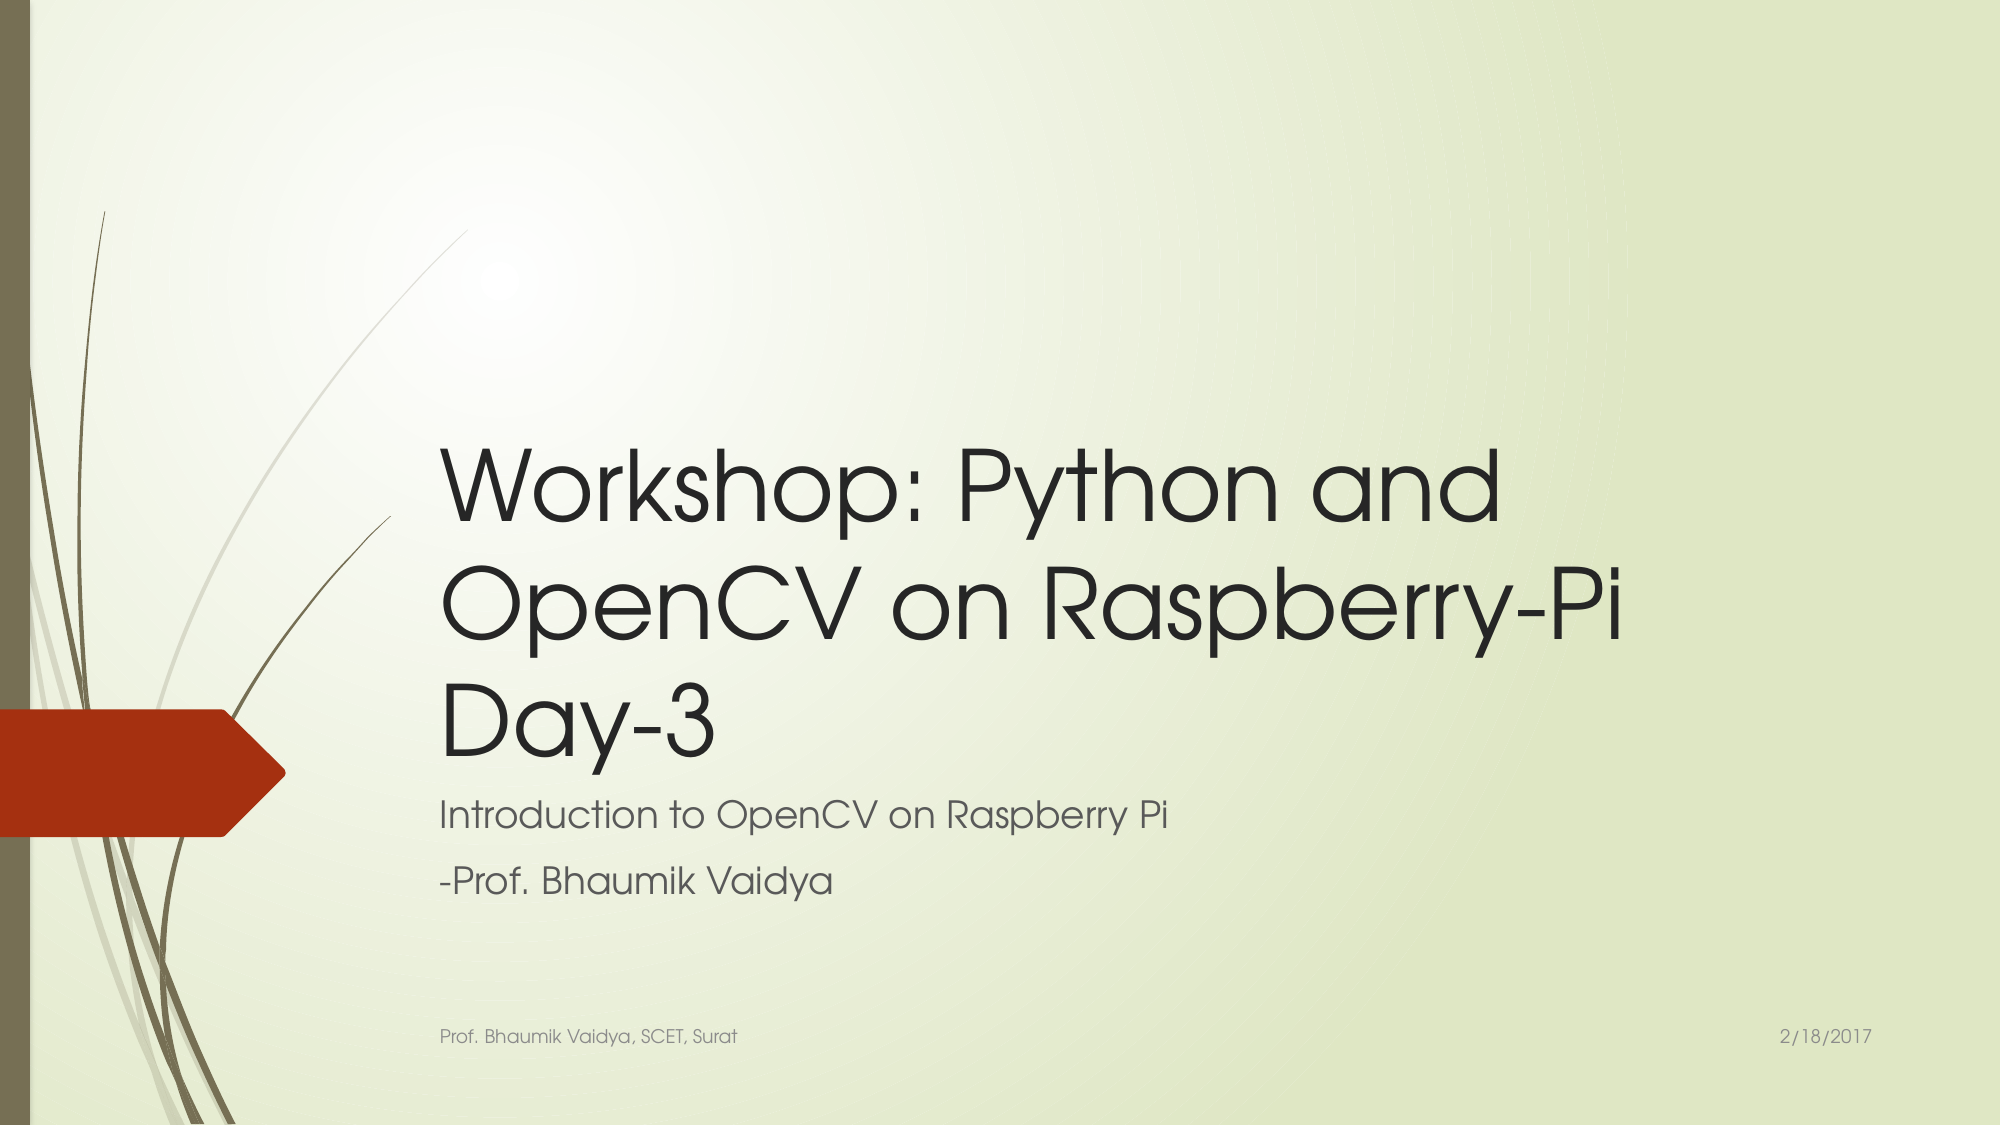

# Workshop: Python and OpenCV on Raspberry-Pi Day-3
Introduction to OpenCV on Raspberry Pi
-Prof. Bhaumik Vaidya
2/18/2017
Prof. Bhaumik Vaidya, SCET, Surat